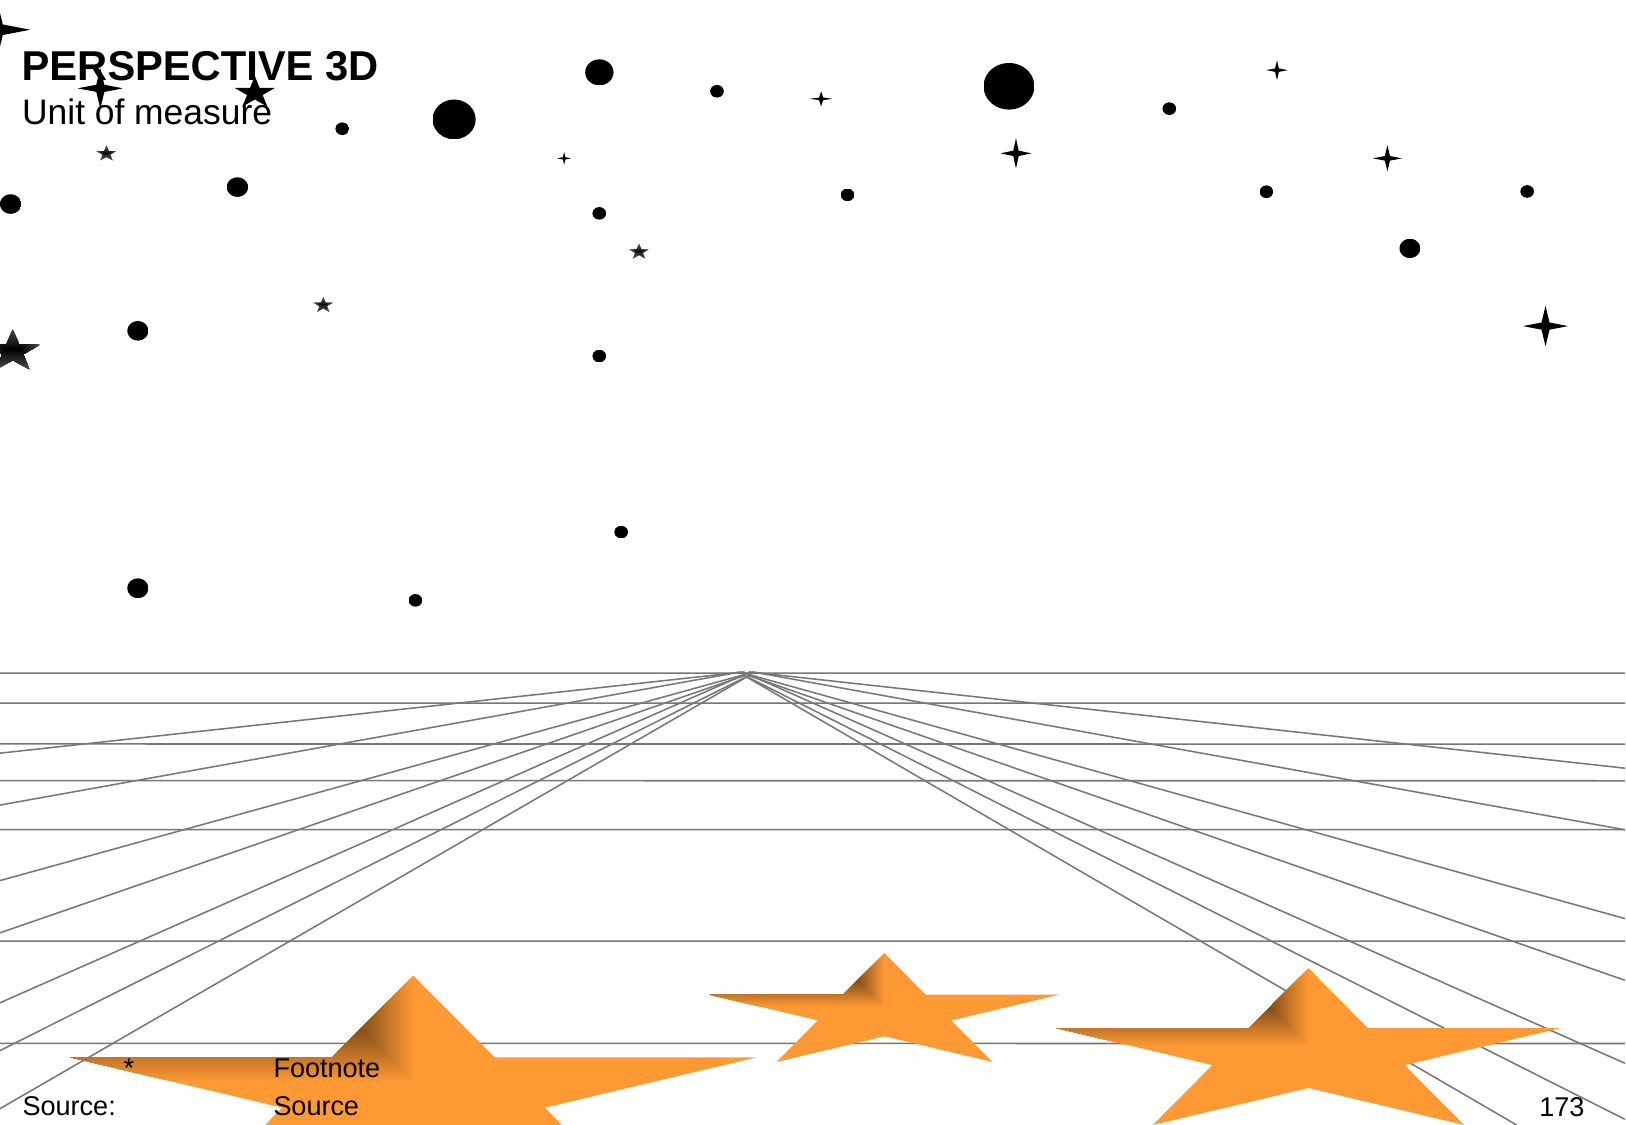

# PERSPECTIVE 3D

Unit of measure

	*	Footnote
Source:		Source
173